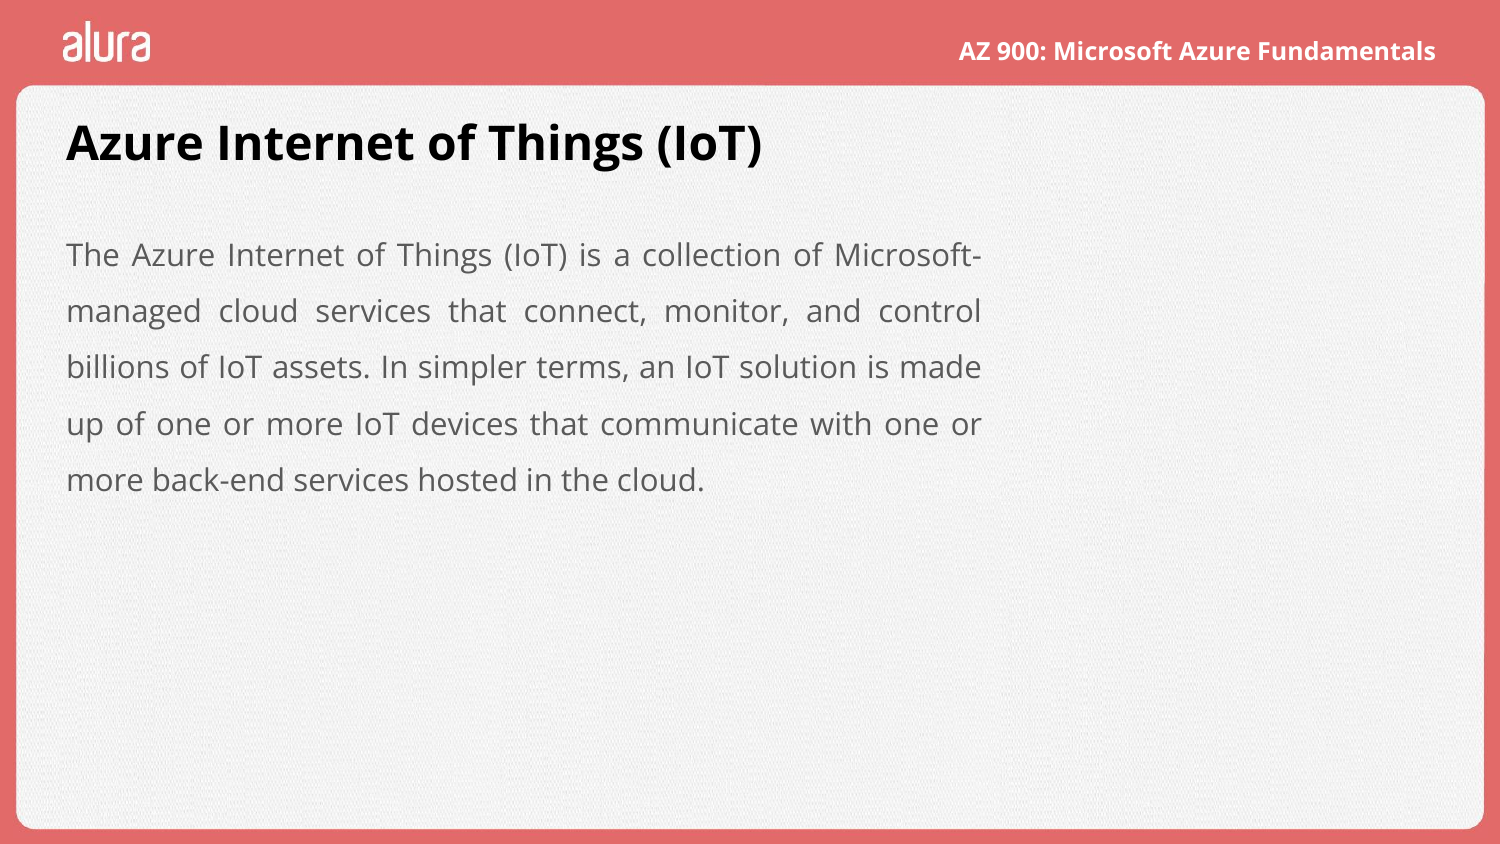

# Azure Internet of Things (IoT)
The Azure Internet of Things (IoT) is a collection of Microsoft-managed cloud services that connect, monitor, and control billions of IoT assets. In simpler terms, an IoT solution is made up of one or more IoT devices that communicate with one or more back-end services hosted in the cloud.